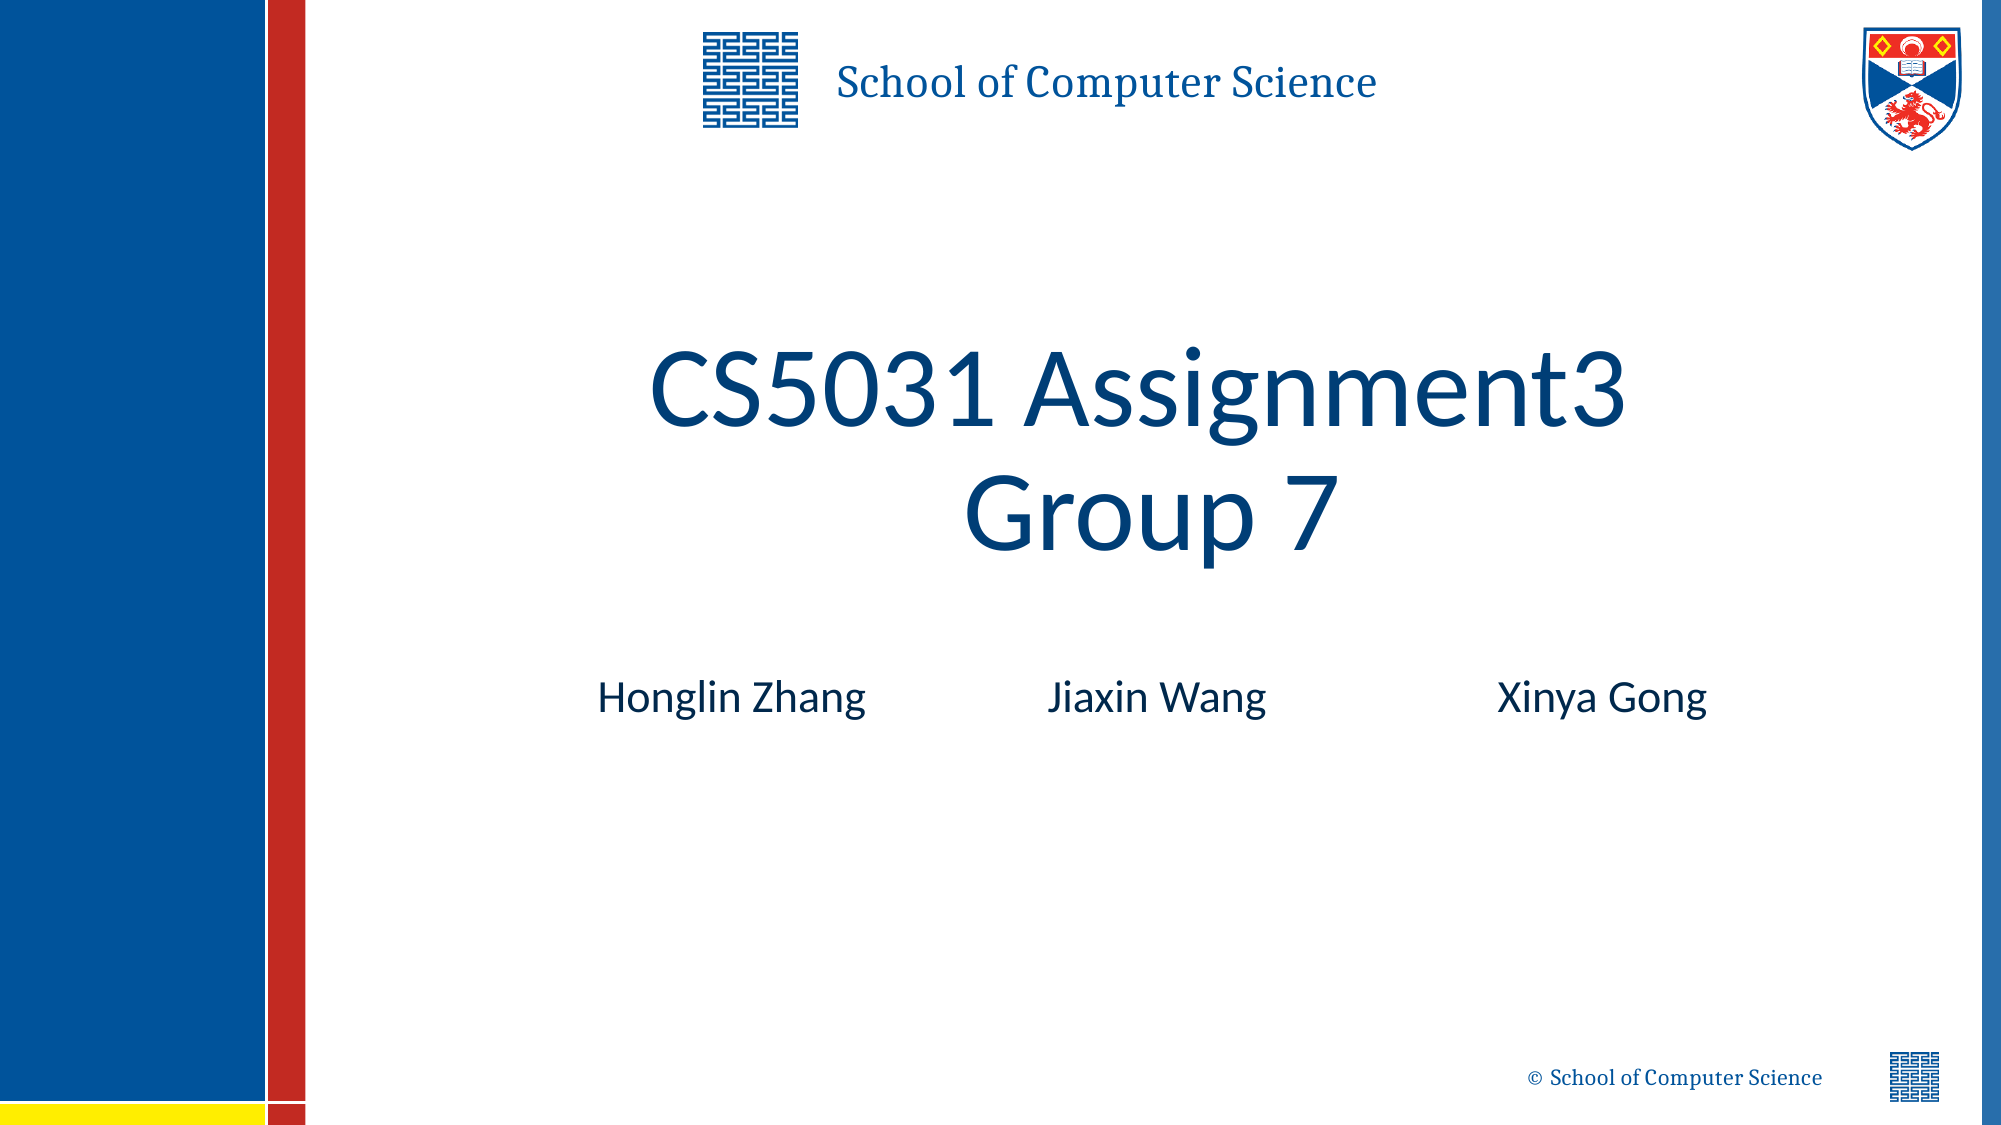

# CS5031 Assignment3 Group 7

Honglin Zhang		Jiaxin Wang		Xinya Gong